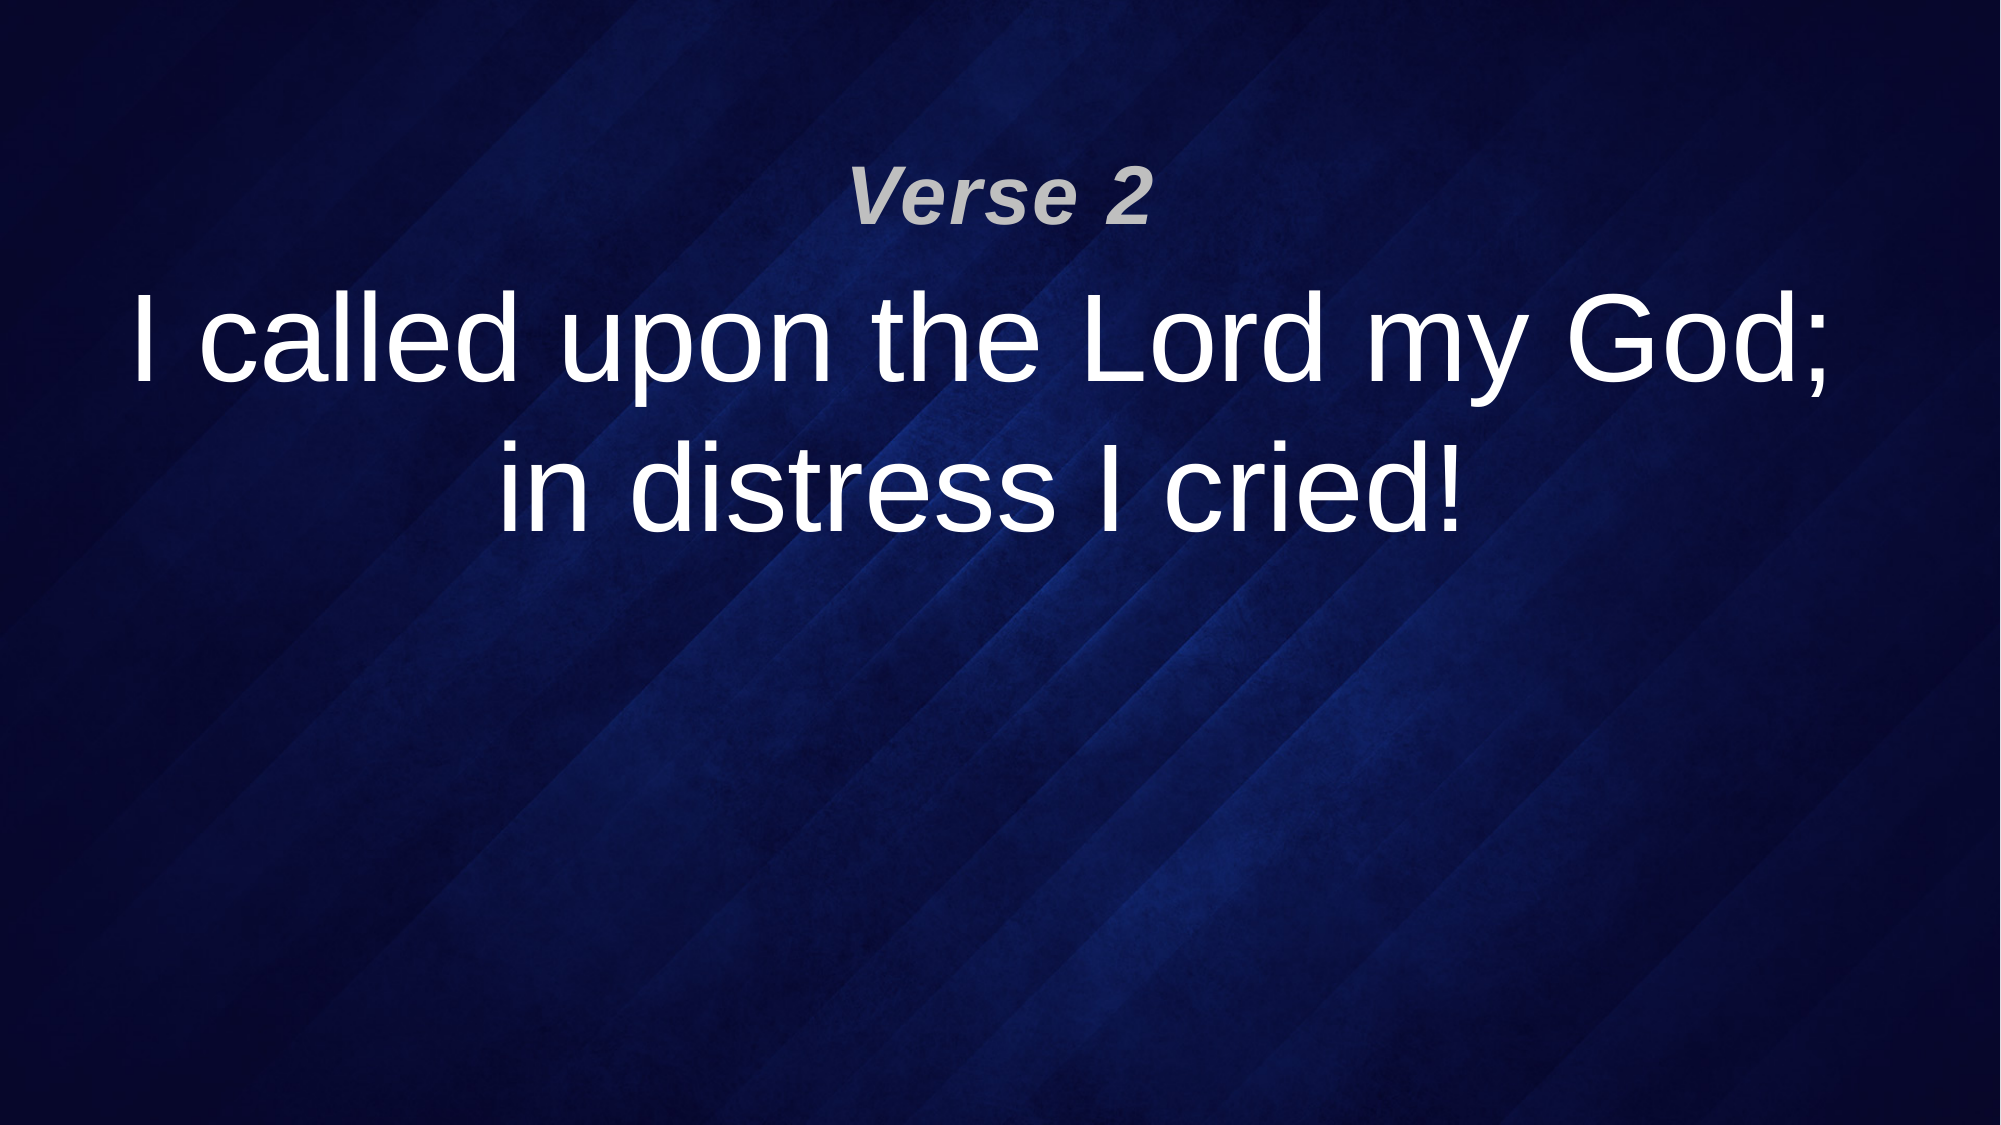

Verse 2
# I called upon the Lord my God; in distress I cried!